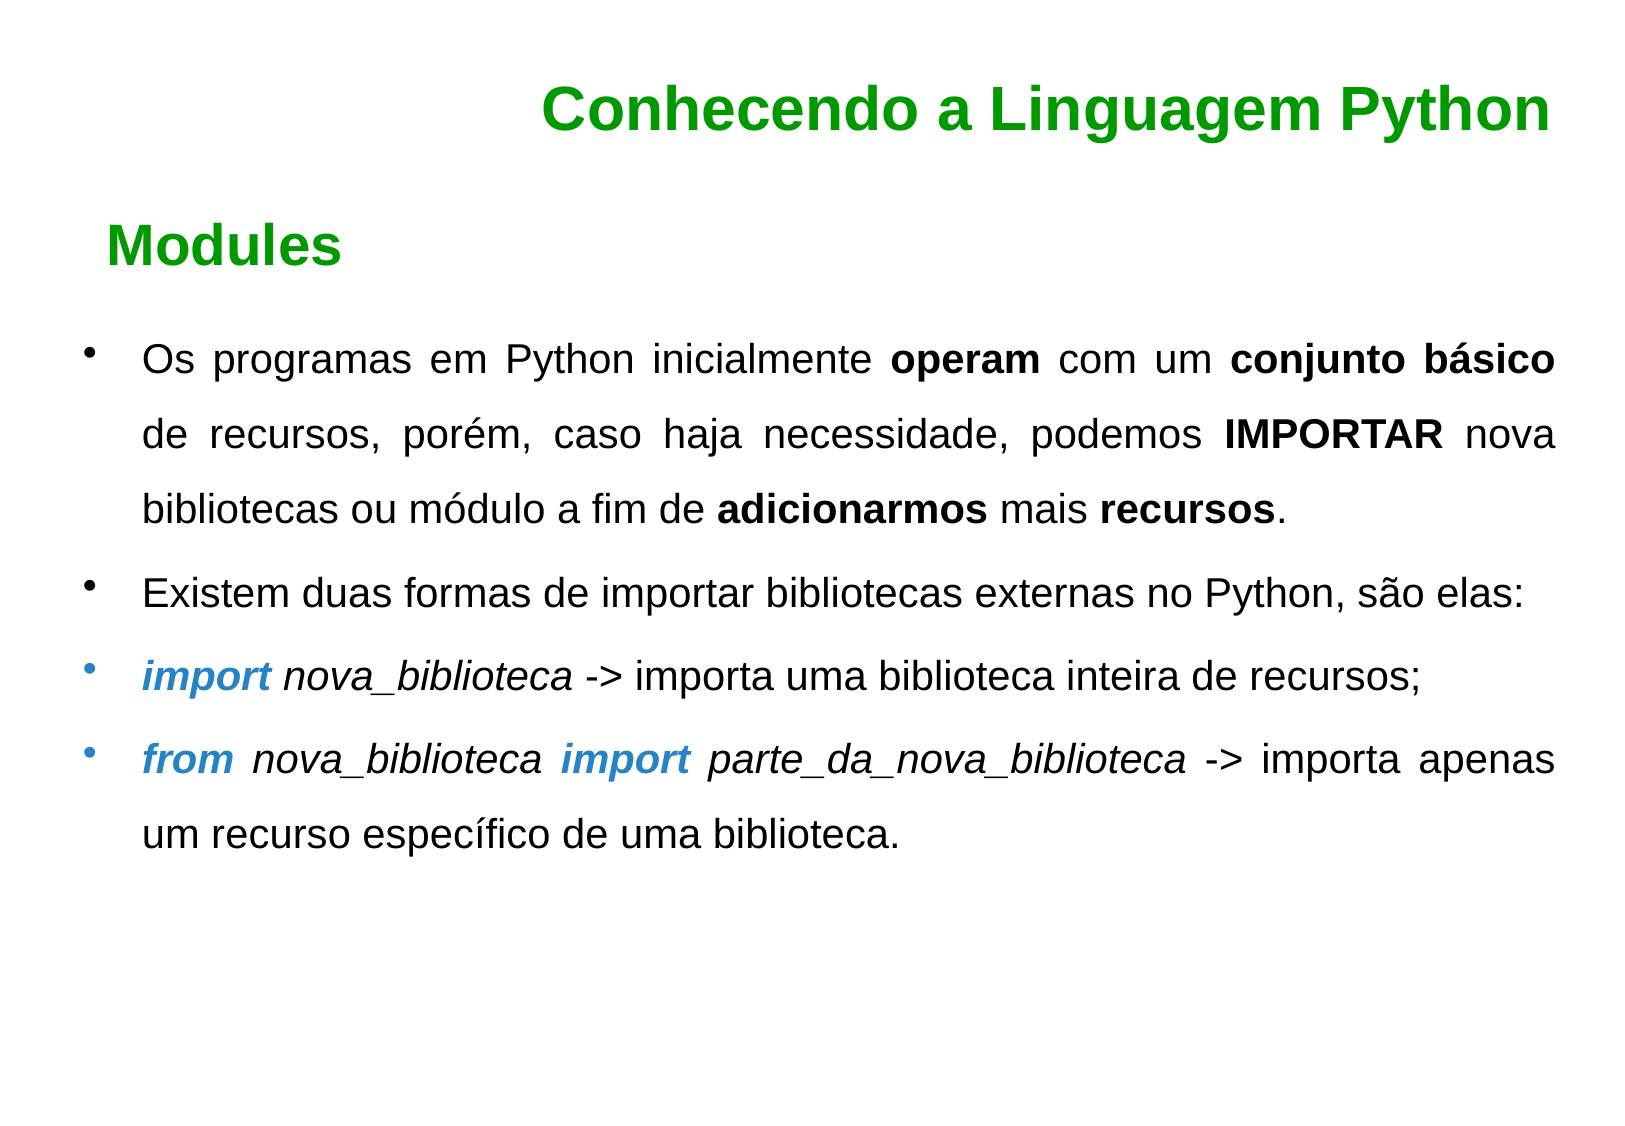

Conhecendo a Linguagem Python
Modules
Os programas em Python inicialmente operam com um conjunto básico de recursos, porém, caso haja necessidade, podemos IMPORTAR nova bibliotecas ou módulo a fim de adicionarmos mais recursos.
Existem duas formas de importar bibliotecas externas no Python, são elas:
import nova_biblioteca -> importa uma biblioteca inteira de recursos;
from nova_biblioteca import parte_da_nova_biblioteca -> importa apenas um recurso específico de uma biblioteca.